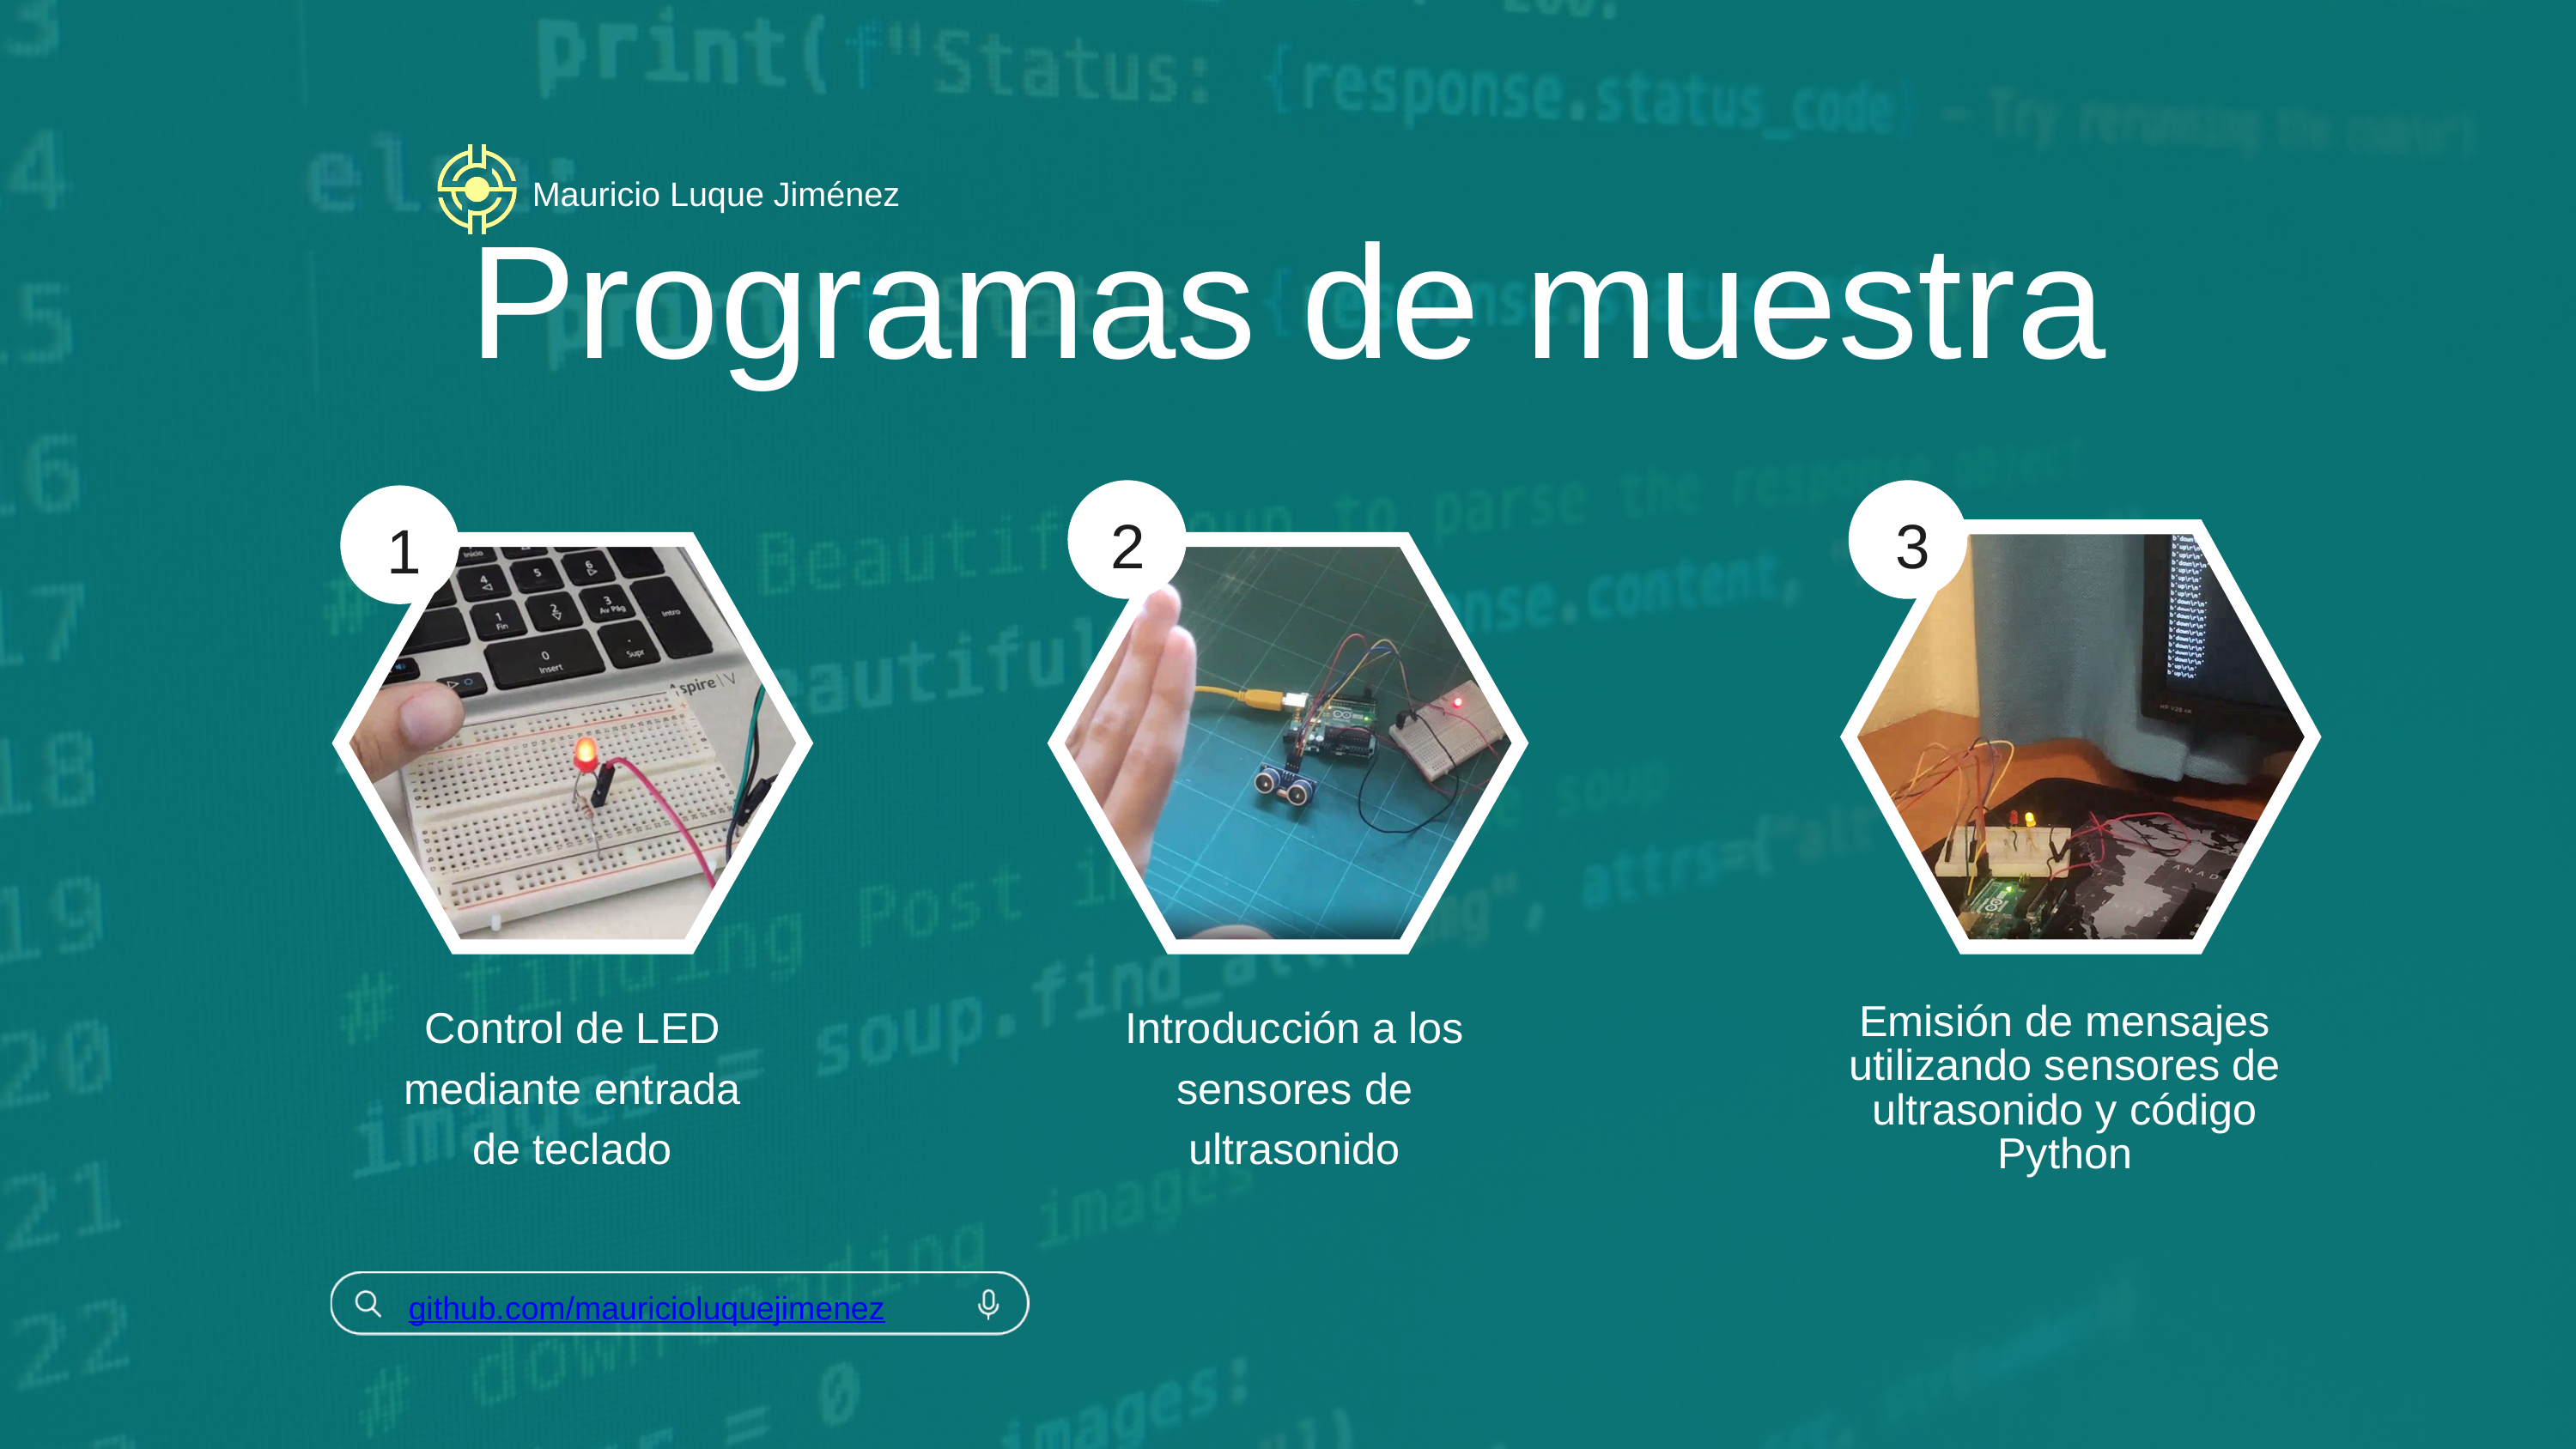

Mauricio Luque Jiménez
Programas de muestra

1
2

Introducción a los sensores de ultrasonido

3

Emisión de mensajes utilizando sensores de ultrasonido y código Python

1
1

Control de LED mediante entrada de teclado

github.com/mauricioluquejimenez